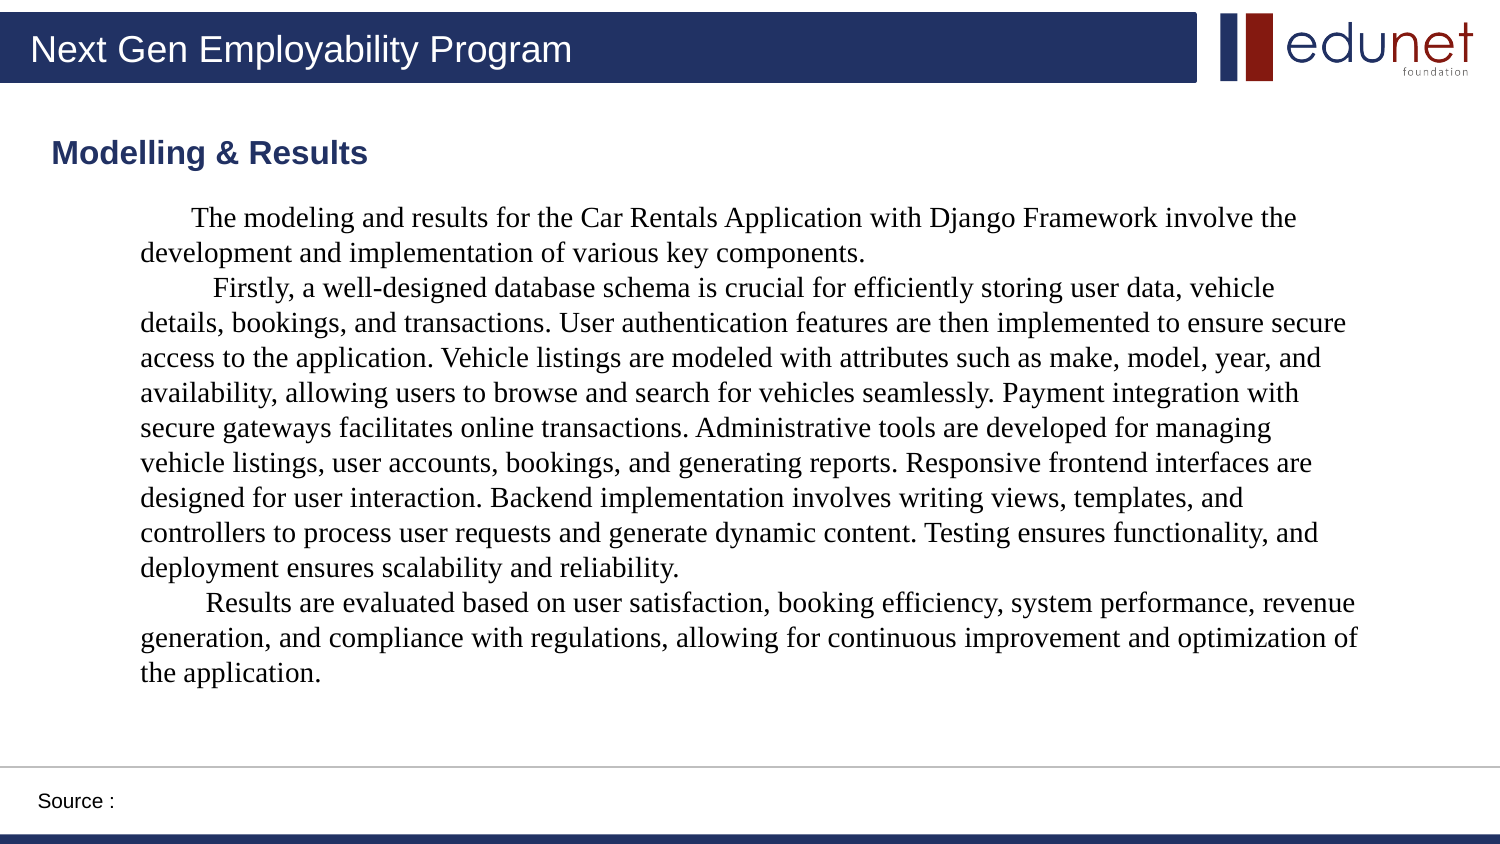

Modelling & Results
       The modeling and results for the Car Rentals Application with Django Framework involve the development and implementation of various key components.
          Firstly, a well-designed database schema is crucial for efficiently storing user data, vehicle details, bookings, and transactions. User authentication features are then implemented to ensure secure access to the application. Vehicle listings are modeled with attributes such as make, model, year, and availability, allowing users to browse and search for vehicles seamlessly. Payment integration with secure gateways facilitates online transactions. Administrative tools are developed for managing vehicle listings, user accounts, bookings, and generating reports. Responsive frontend interfaces are designed for user interaction. Backend implementation involves writing views, templates, and controllers to process user requests and generate dynamic content. Testing ensures functionality, and deployment ensures scalability and reliability.
         Results are evaluated based on user satisfaction, booking efficiency, system performance, revenue generation, and compliance with regulations, allowing for continuous improvement and optimization of the application.
Source :